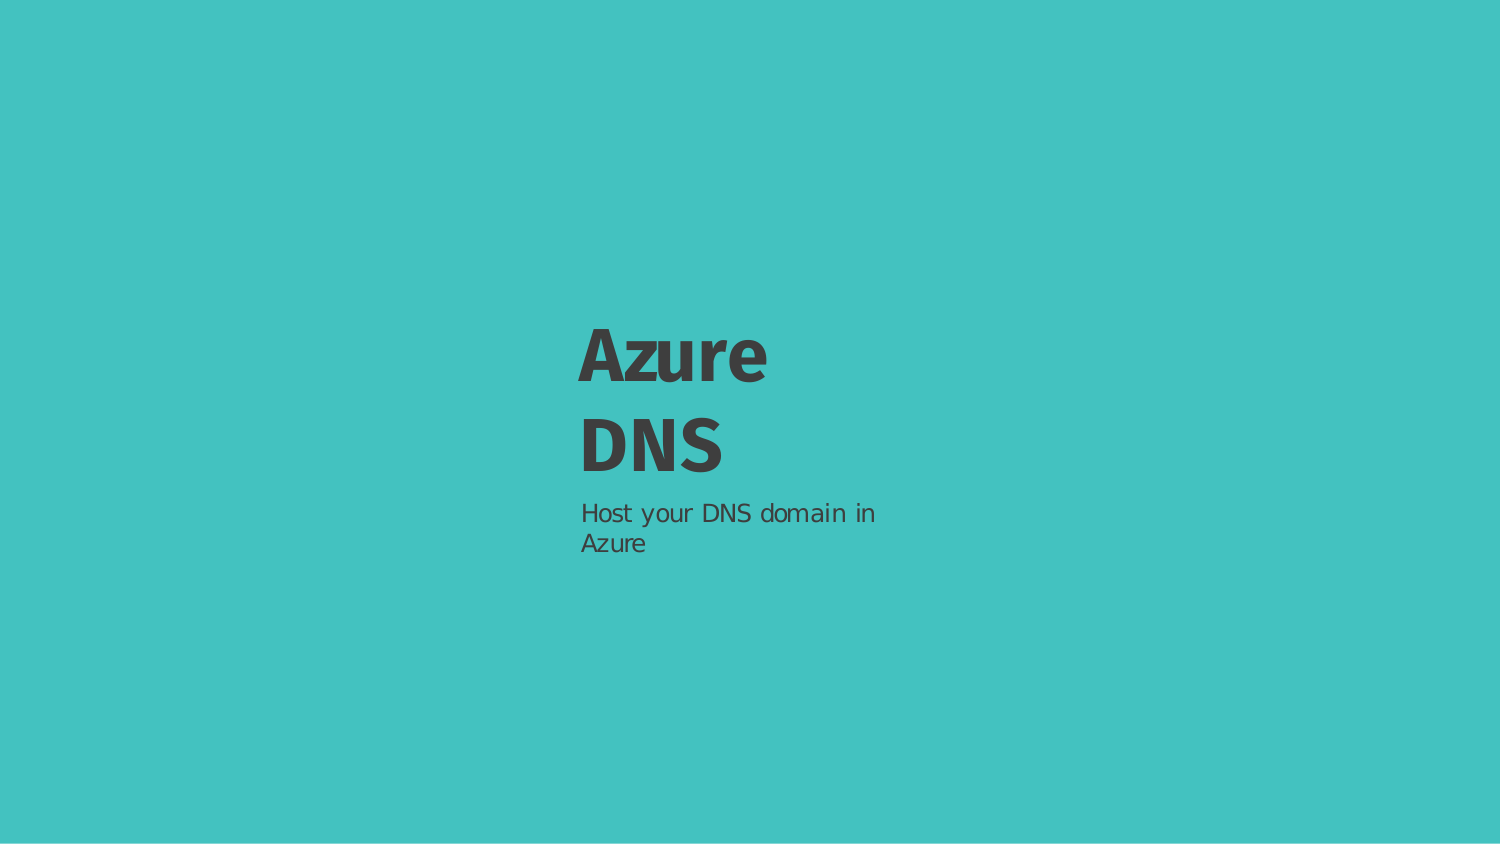

# Azure DNS
Host your DNS domain in Azure